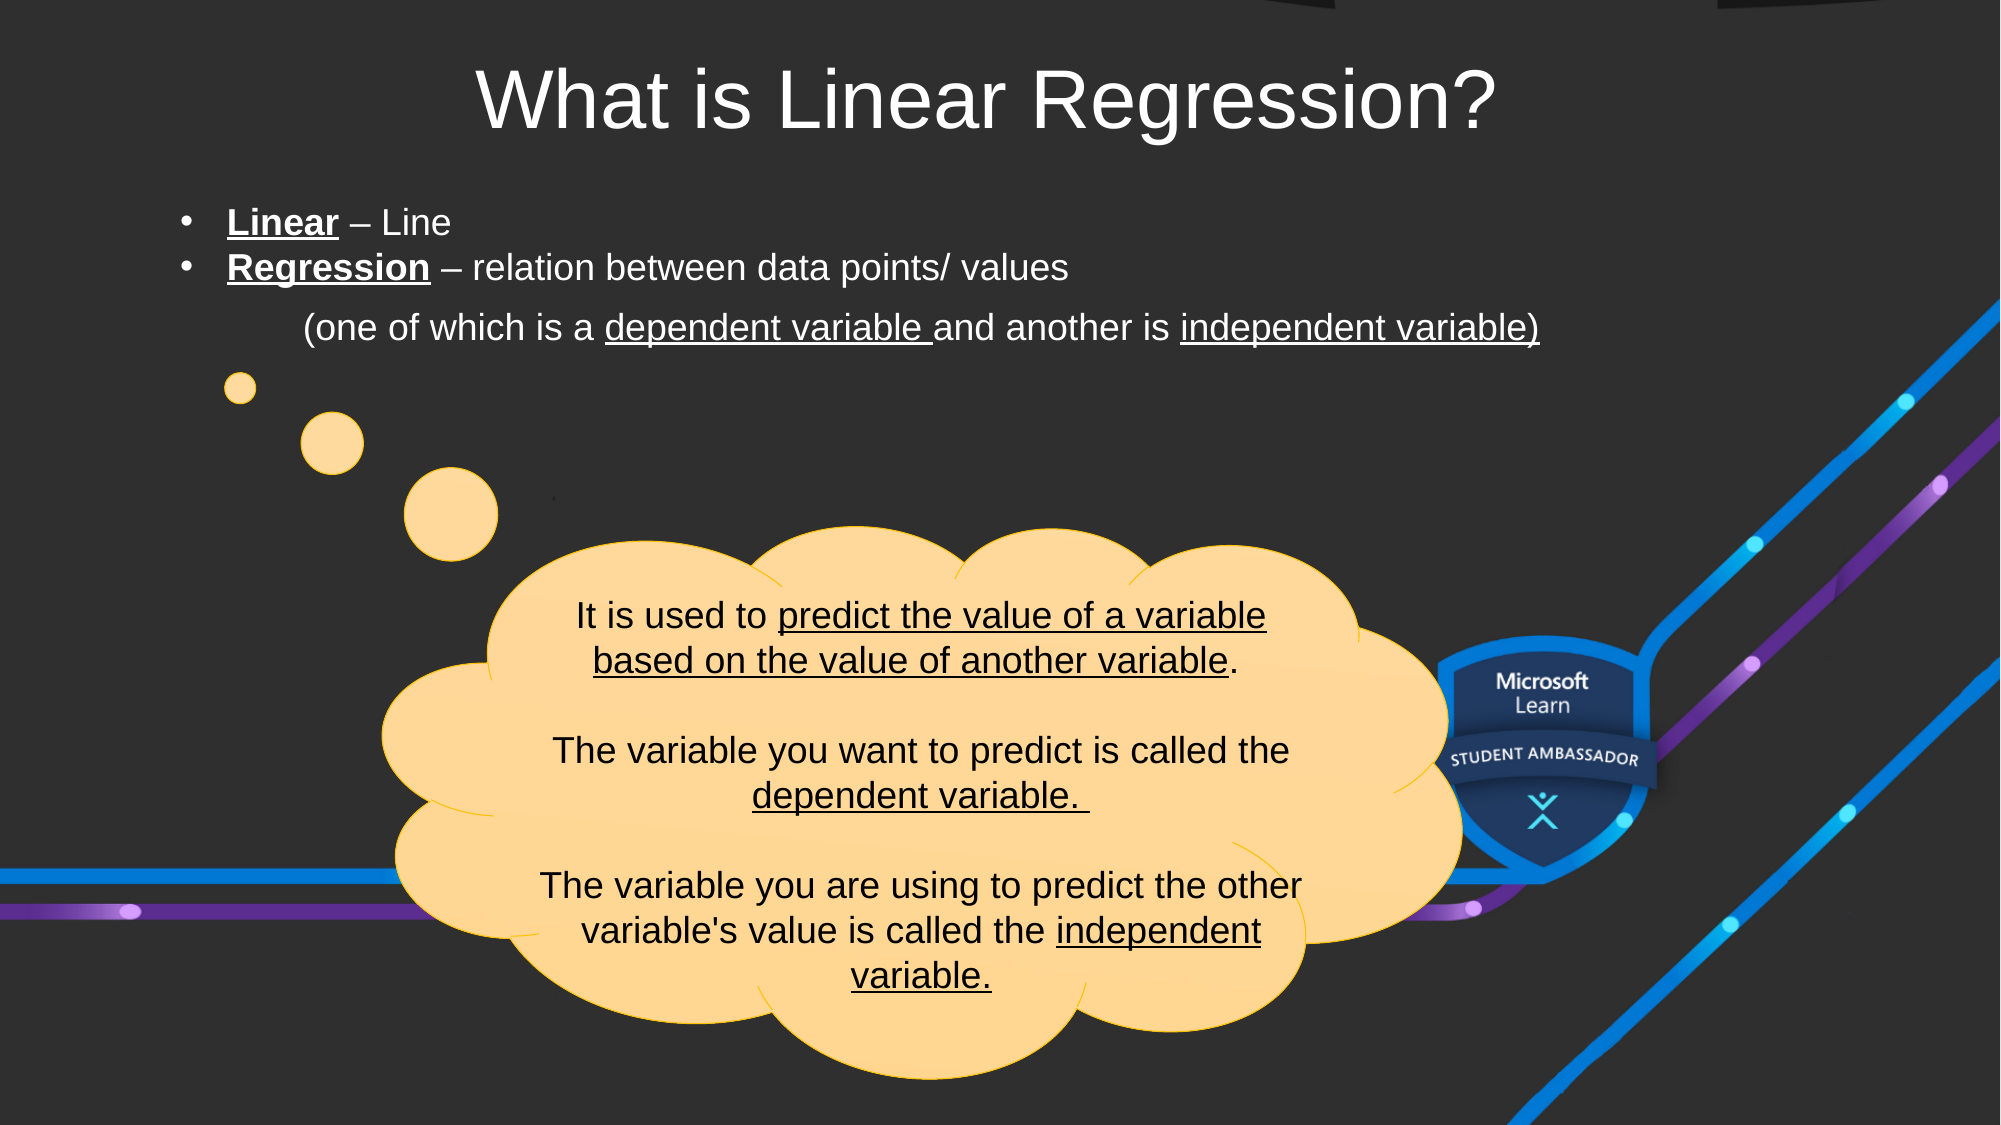

What is Linear Regression?
Linear – Line
Regression – relation between data points/ values

(one of which is a dependent variable and another is independent variable)

It is used to predict the value of a variable based on the value of another variable.

The variable you want to predict is called the dependent variable.

The variable you are using to predict the other variable's value is called the independent variable.